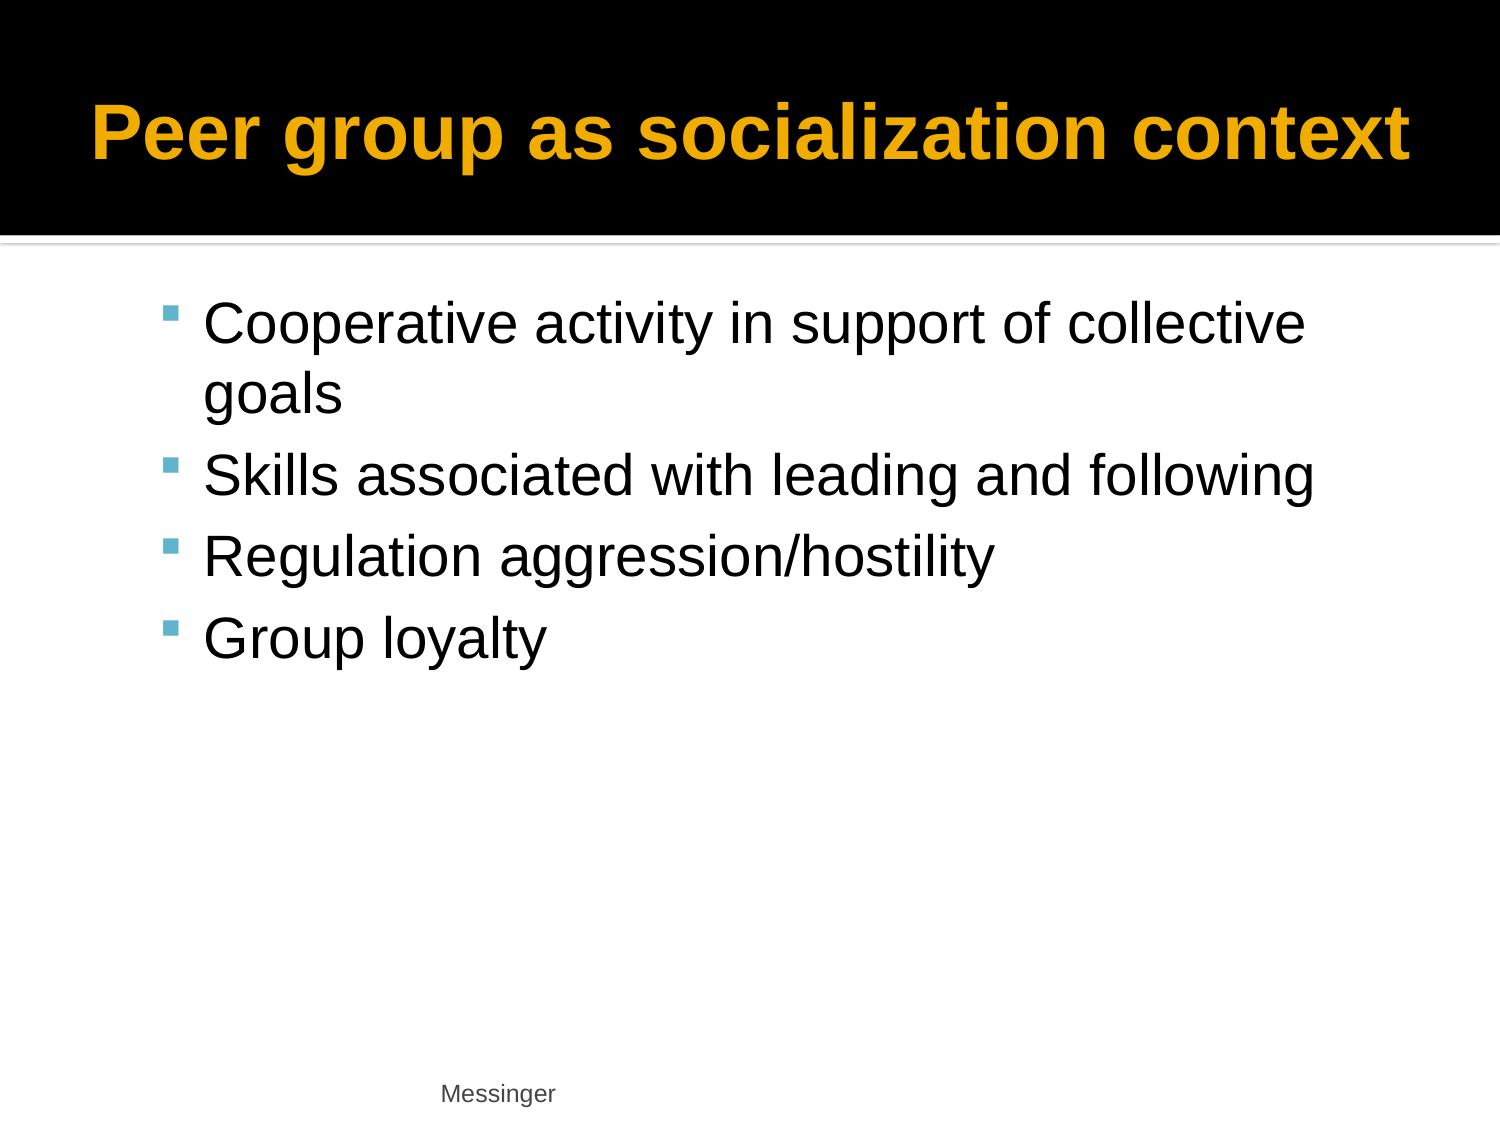

# Peer group as socialization context
Cooperative activity in support of collective goals
Skills associated with leading and following
Regulation aggression/hostility
Group loyalty
Messinger